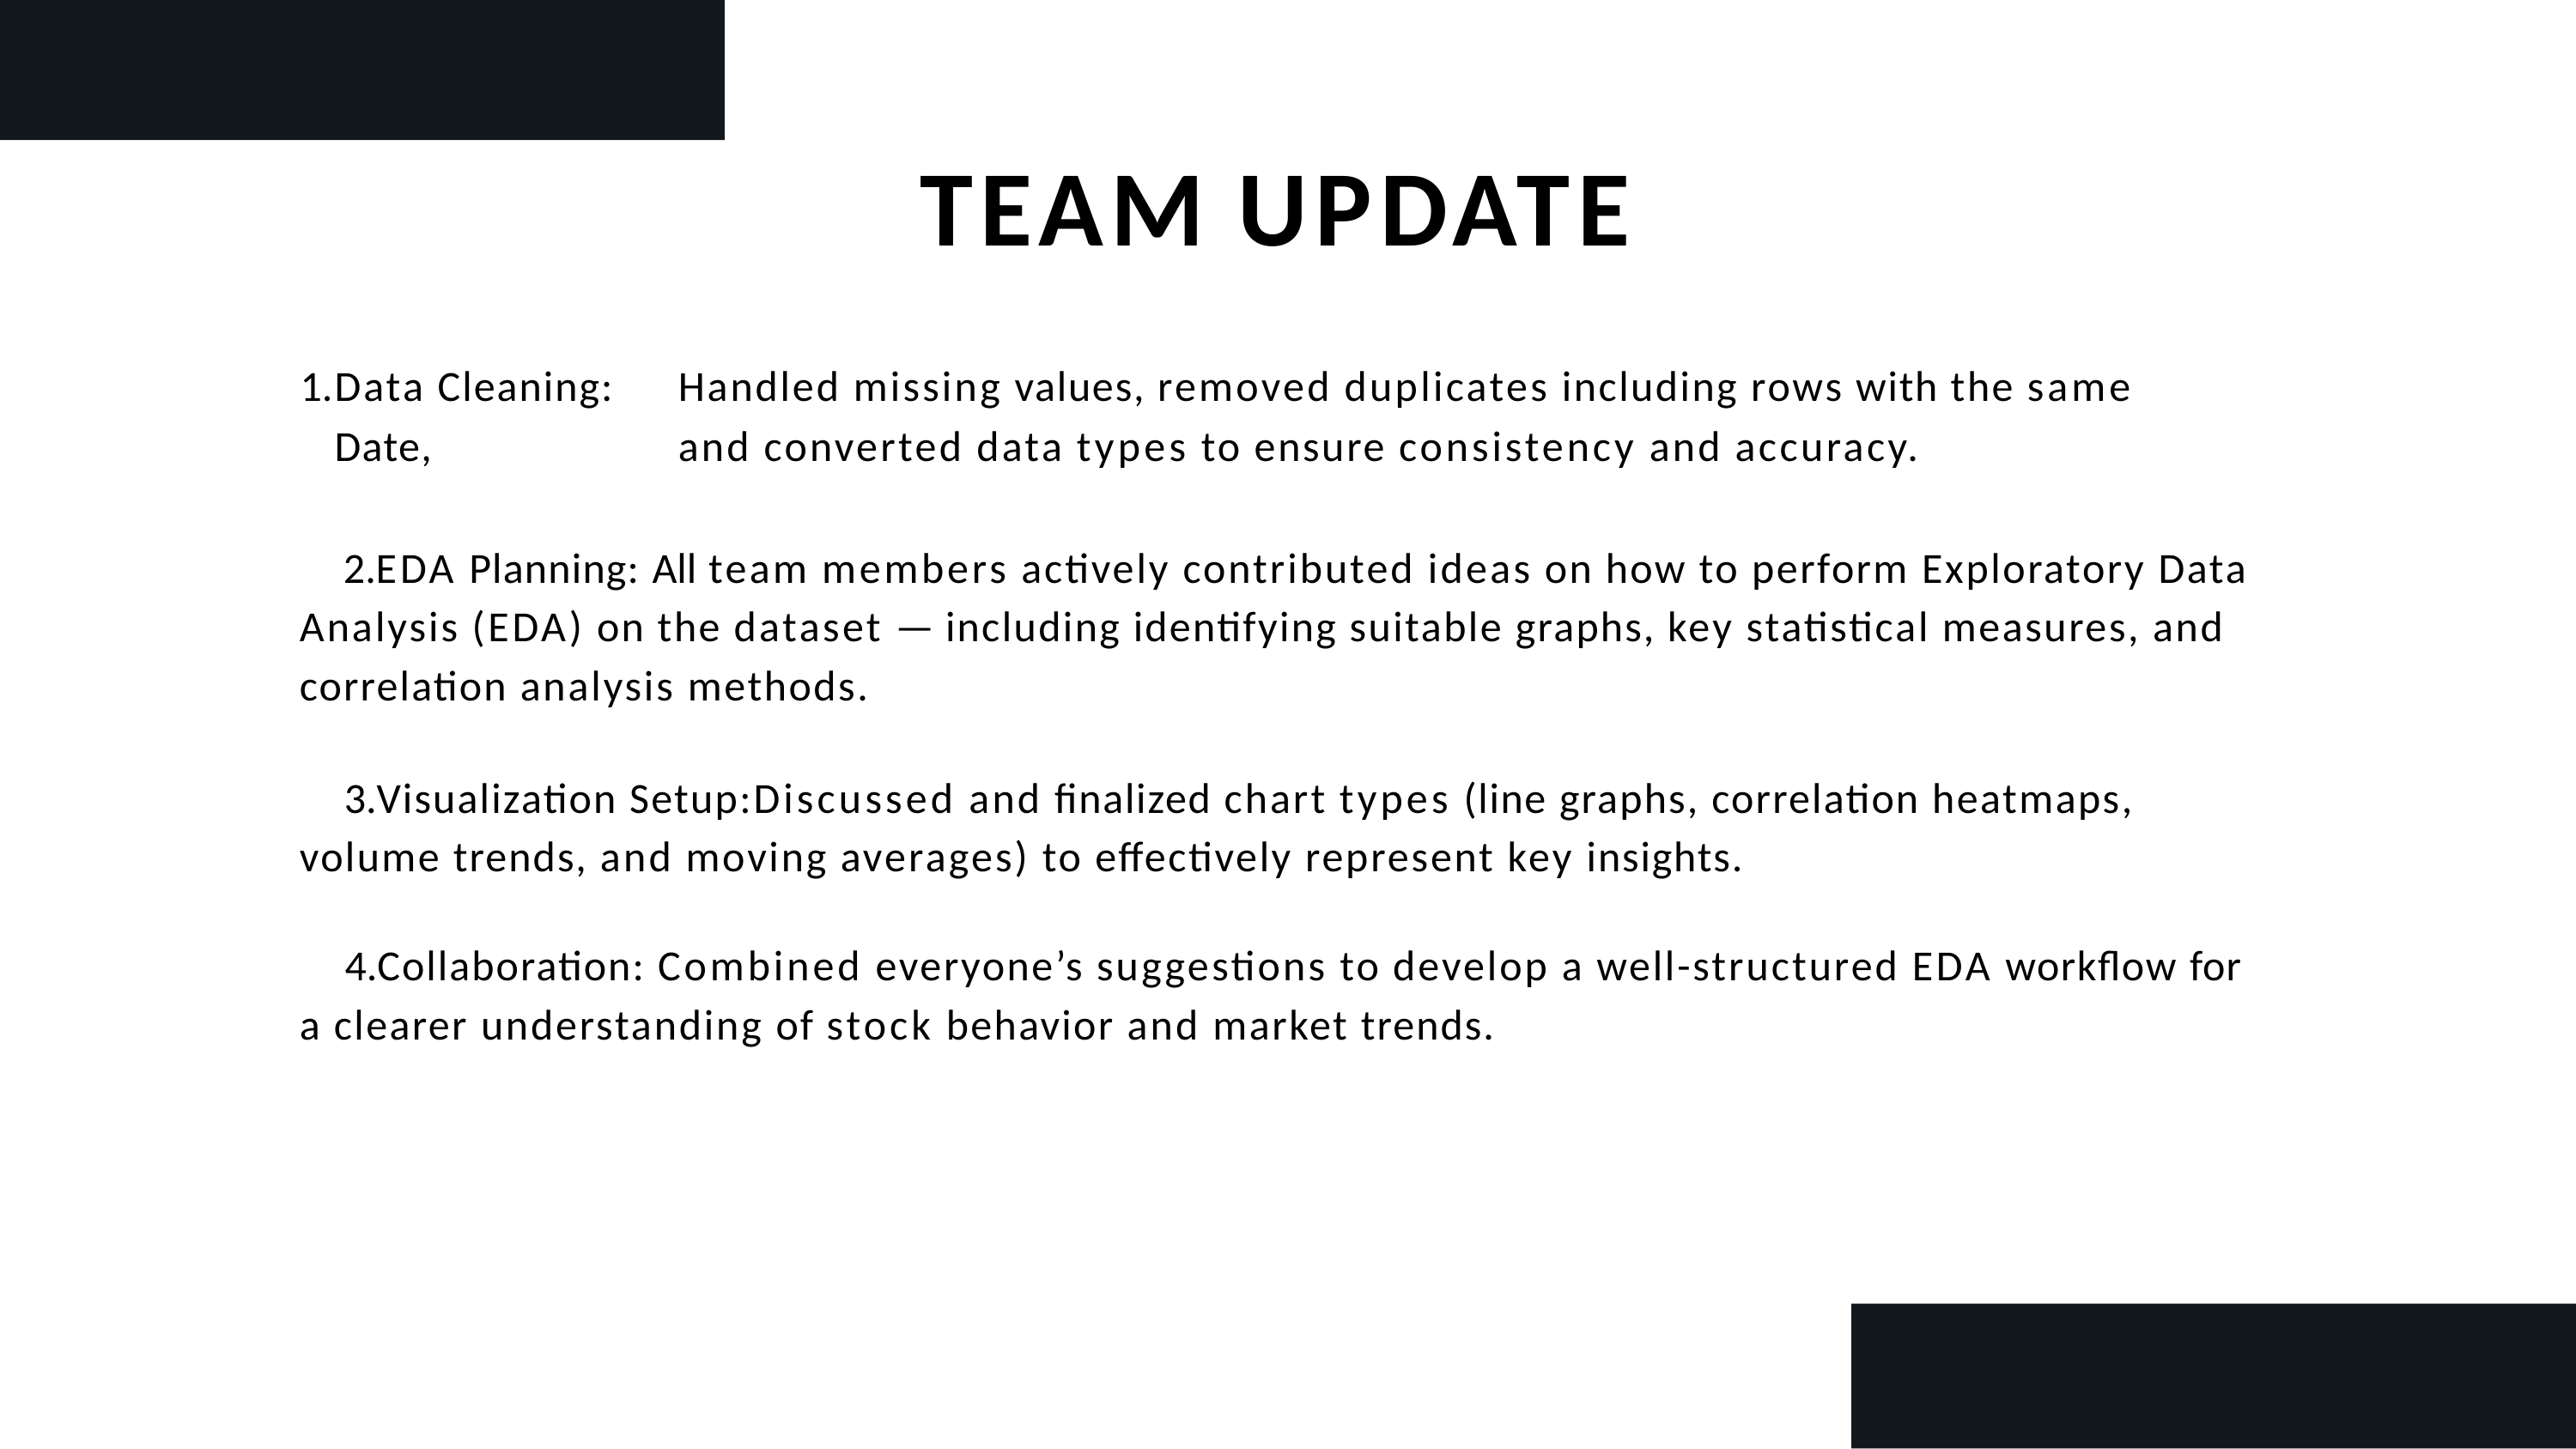

# TEAM UPDATE
Data Cleaning:	Handled missing values, removed duplicates including rows with the same Date, 	and converted data types to ensure consistency and accuracy.

EDA Planning: All team members actively contributed ideas on how to perform Exploratory Data Analysis (EDA) on the dataset — including identifying suitable graphs, key statistical measures, and correlation analysis methods.

Visualization Setup:	Discussed and finalized chart types (line graphs, correlation heatmaps, volume trends, and moving averages) to effectively represent key insights.
Collaboration: Combined everyone’s suggestions to develop a well-structured EDA workflow for a clearer understanding of stock behavior and market trends.